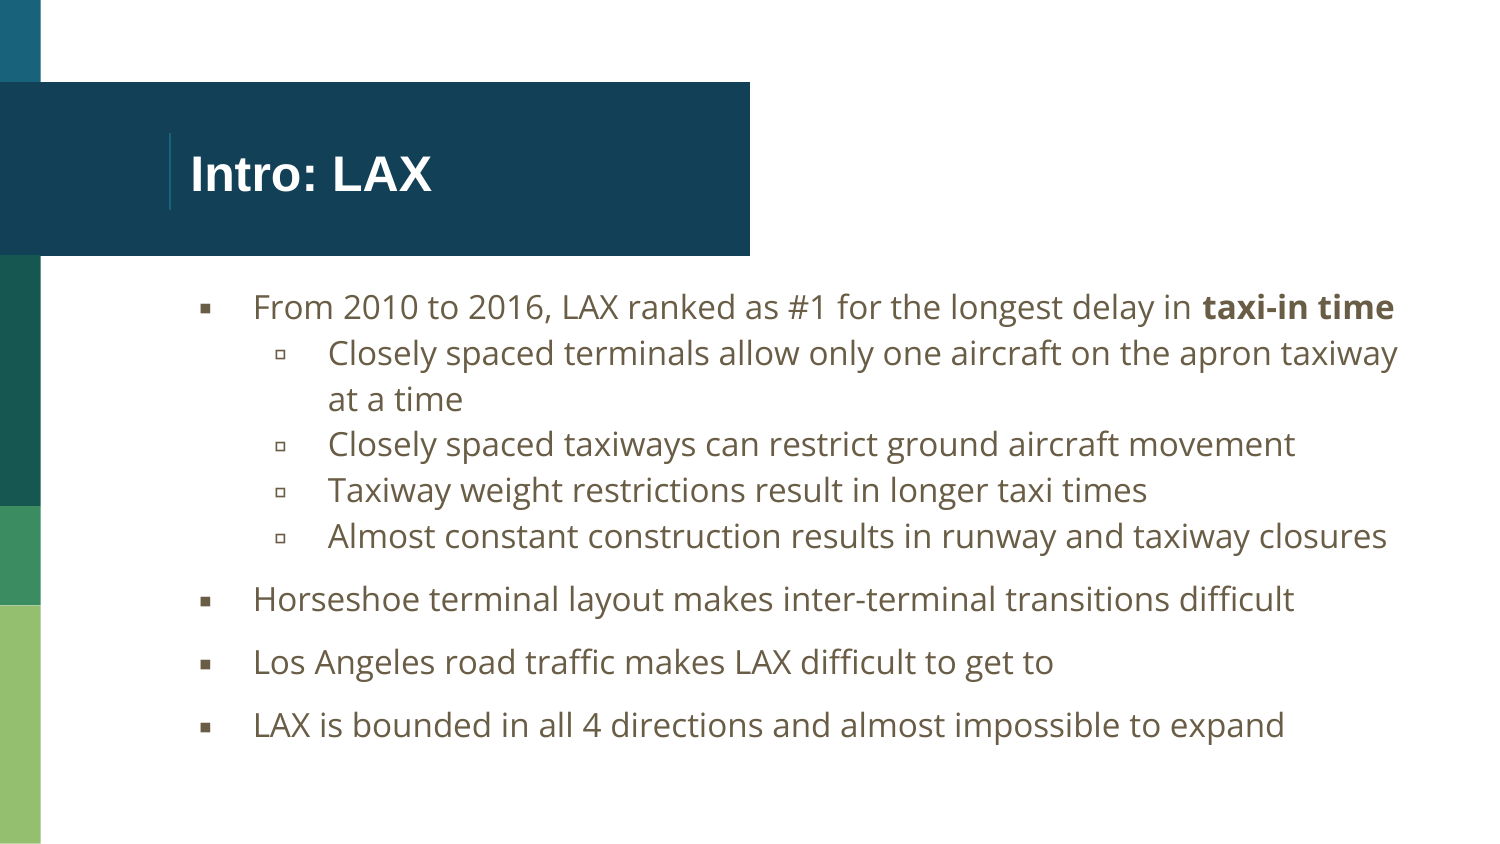

# Intro: LAX
From 2010 to 2016, LAX ranked as #1 for the longest delay in taxi-in time
Closely spaced terminals allow only one aircraft on the apron taxiway at a time
Closely spaced taxiways can restrict ground aircraft movement
Taxiway weight restrictions result in longer taxi times
Almost constant construction results in runway and taxiway closures

Horseshoe terminal layout makes inter-terminal transitions difficult

Los Angeles road traffic makes LAX difficult to get to

LAX is bounded in all 4 directions and almost impossible to expand